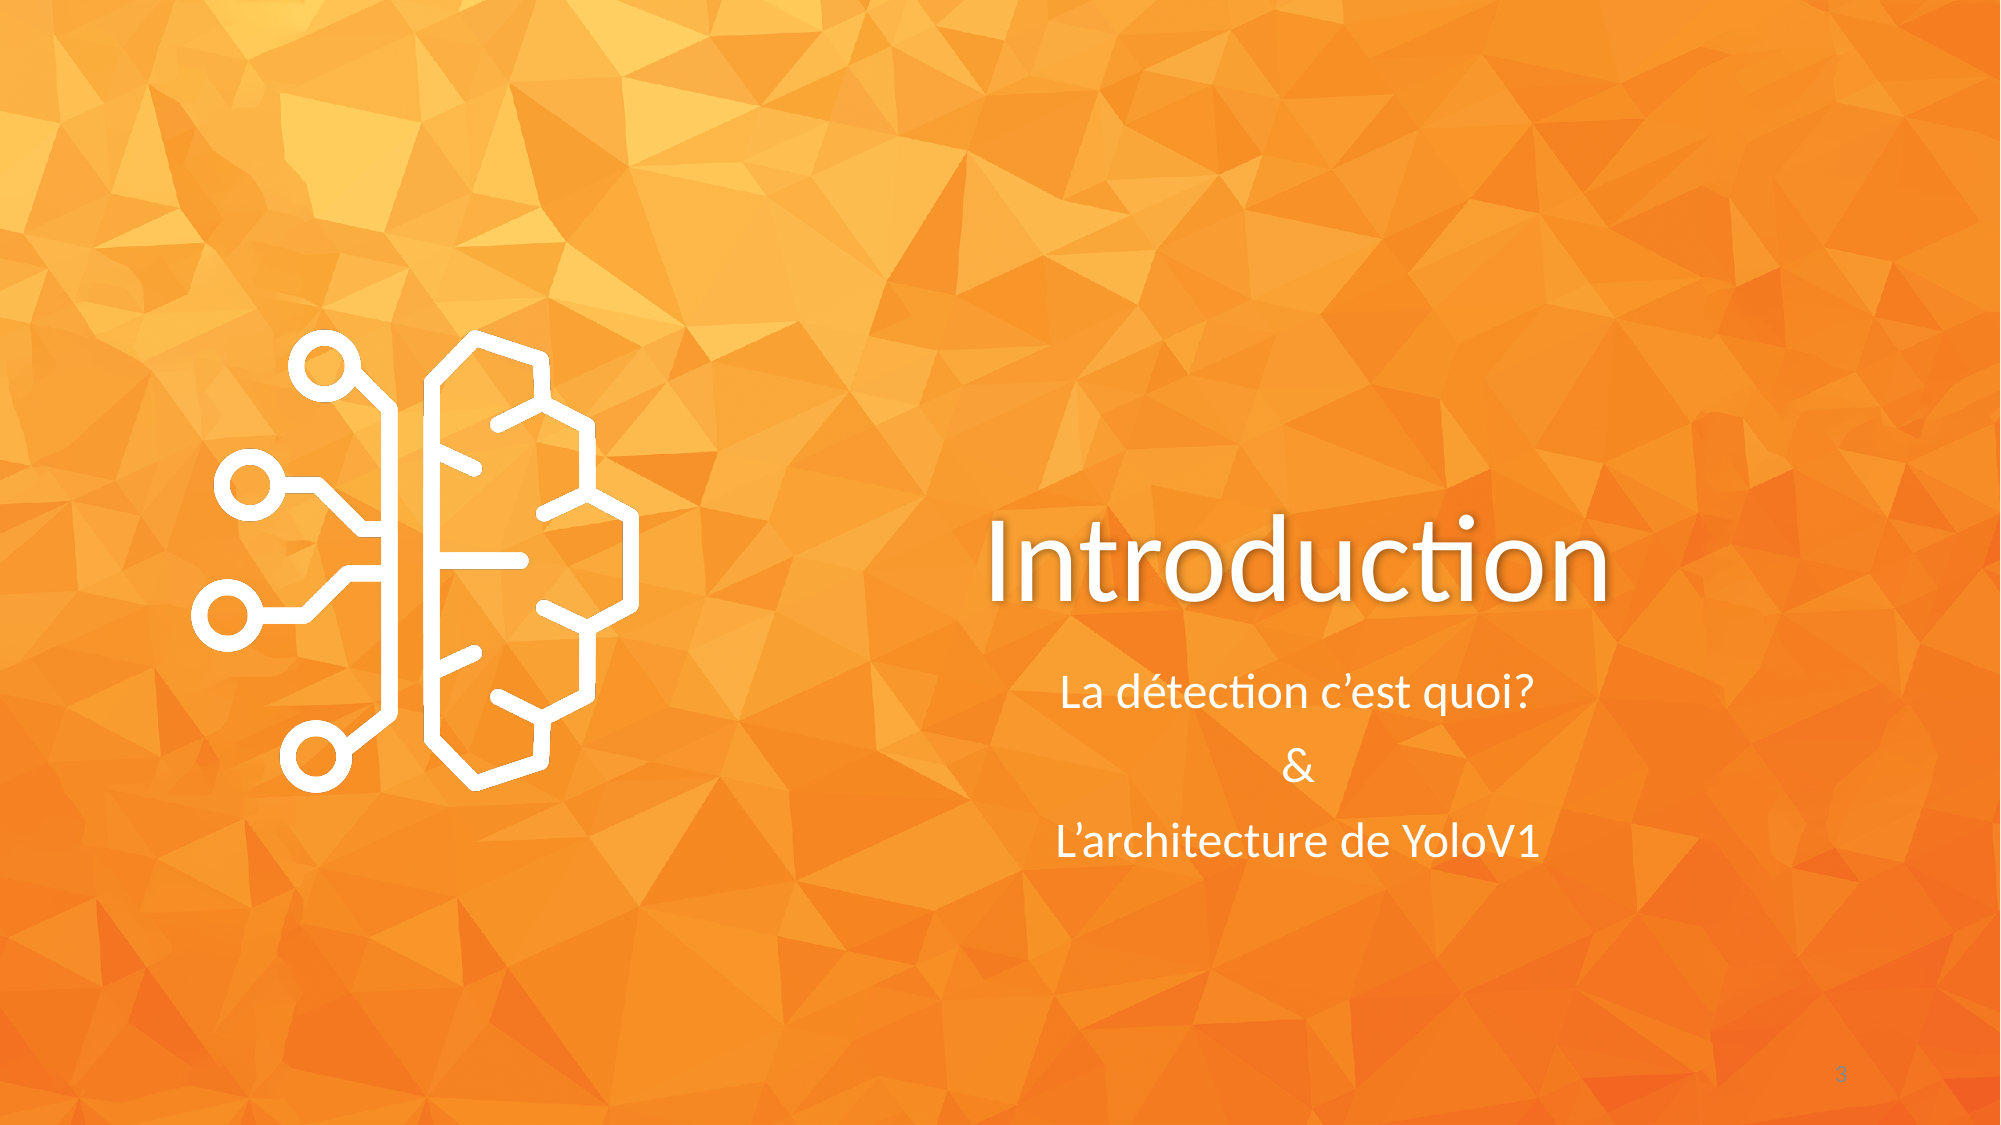

# Introduction
La détection c’est quoi?
&
L’architecture de YoloV1
3